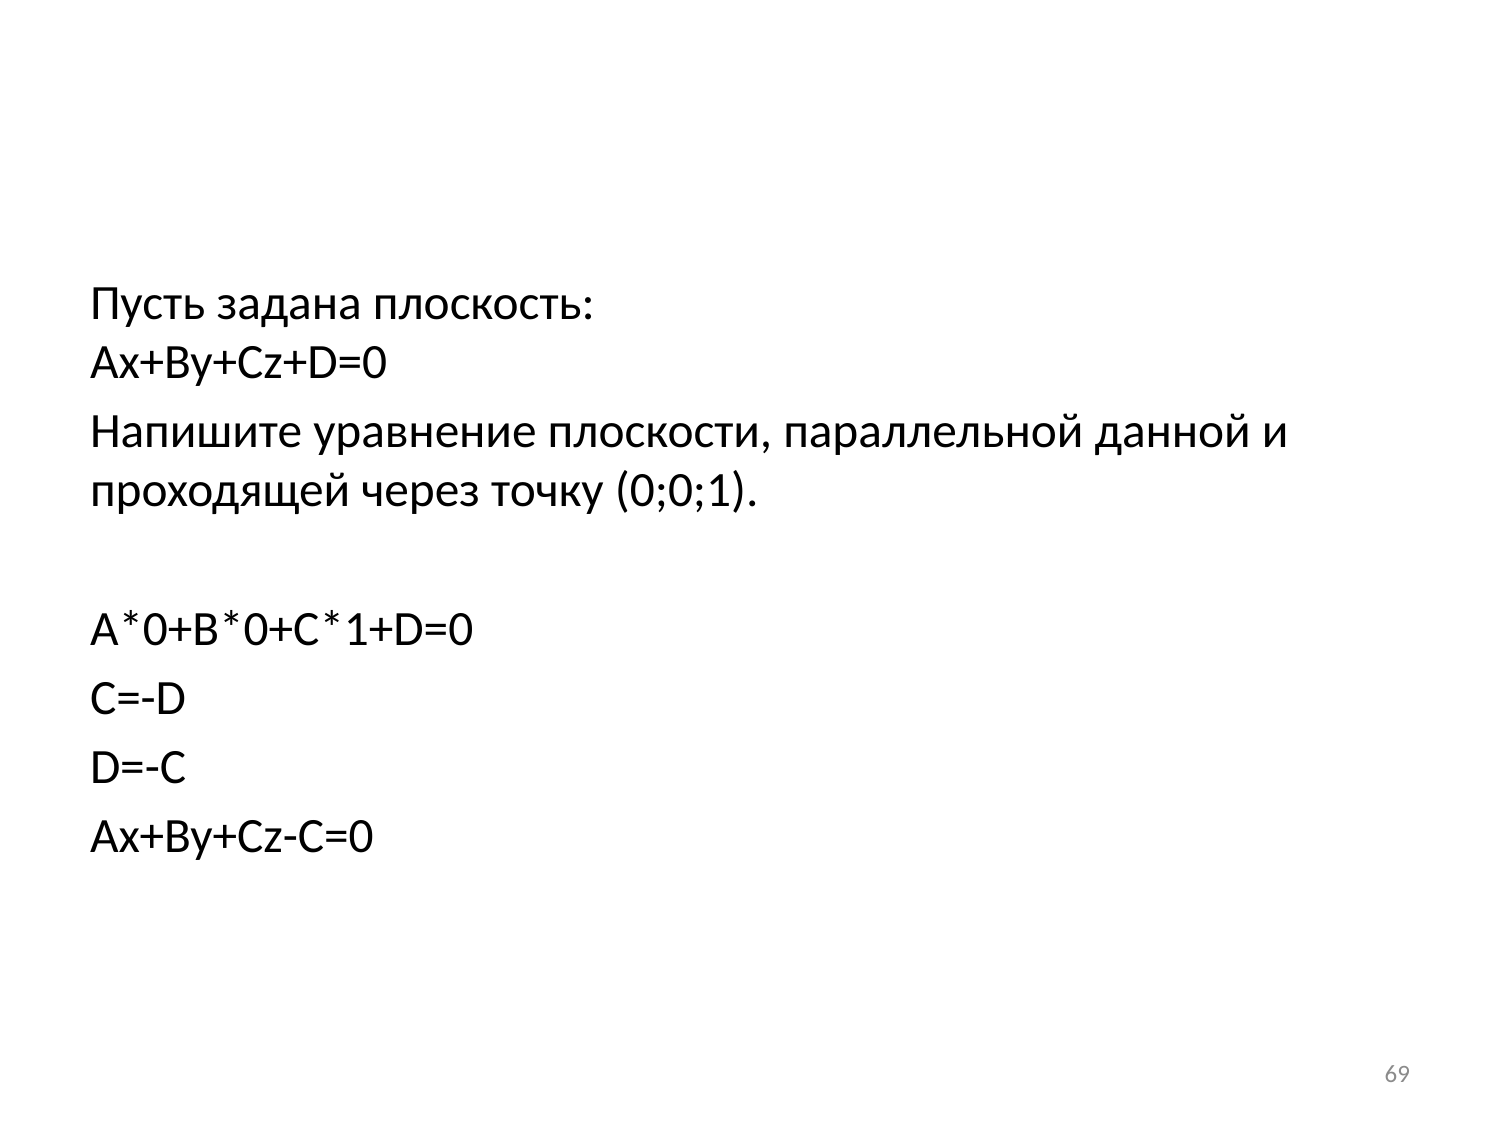

#
Пусть задана плоскость:
Ax+By+Cz+D=0
Напишите уравнение плоскости, параллельной данной и проходящей через точку (0;0;1).

А*0+B*0+C*1+D=0
C=-D
D=-C
Ax+By+Cz-C=0

69